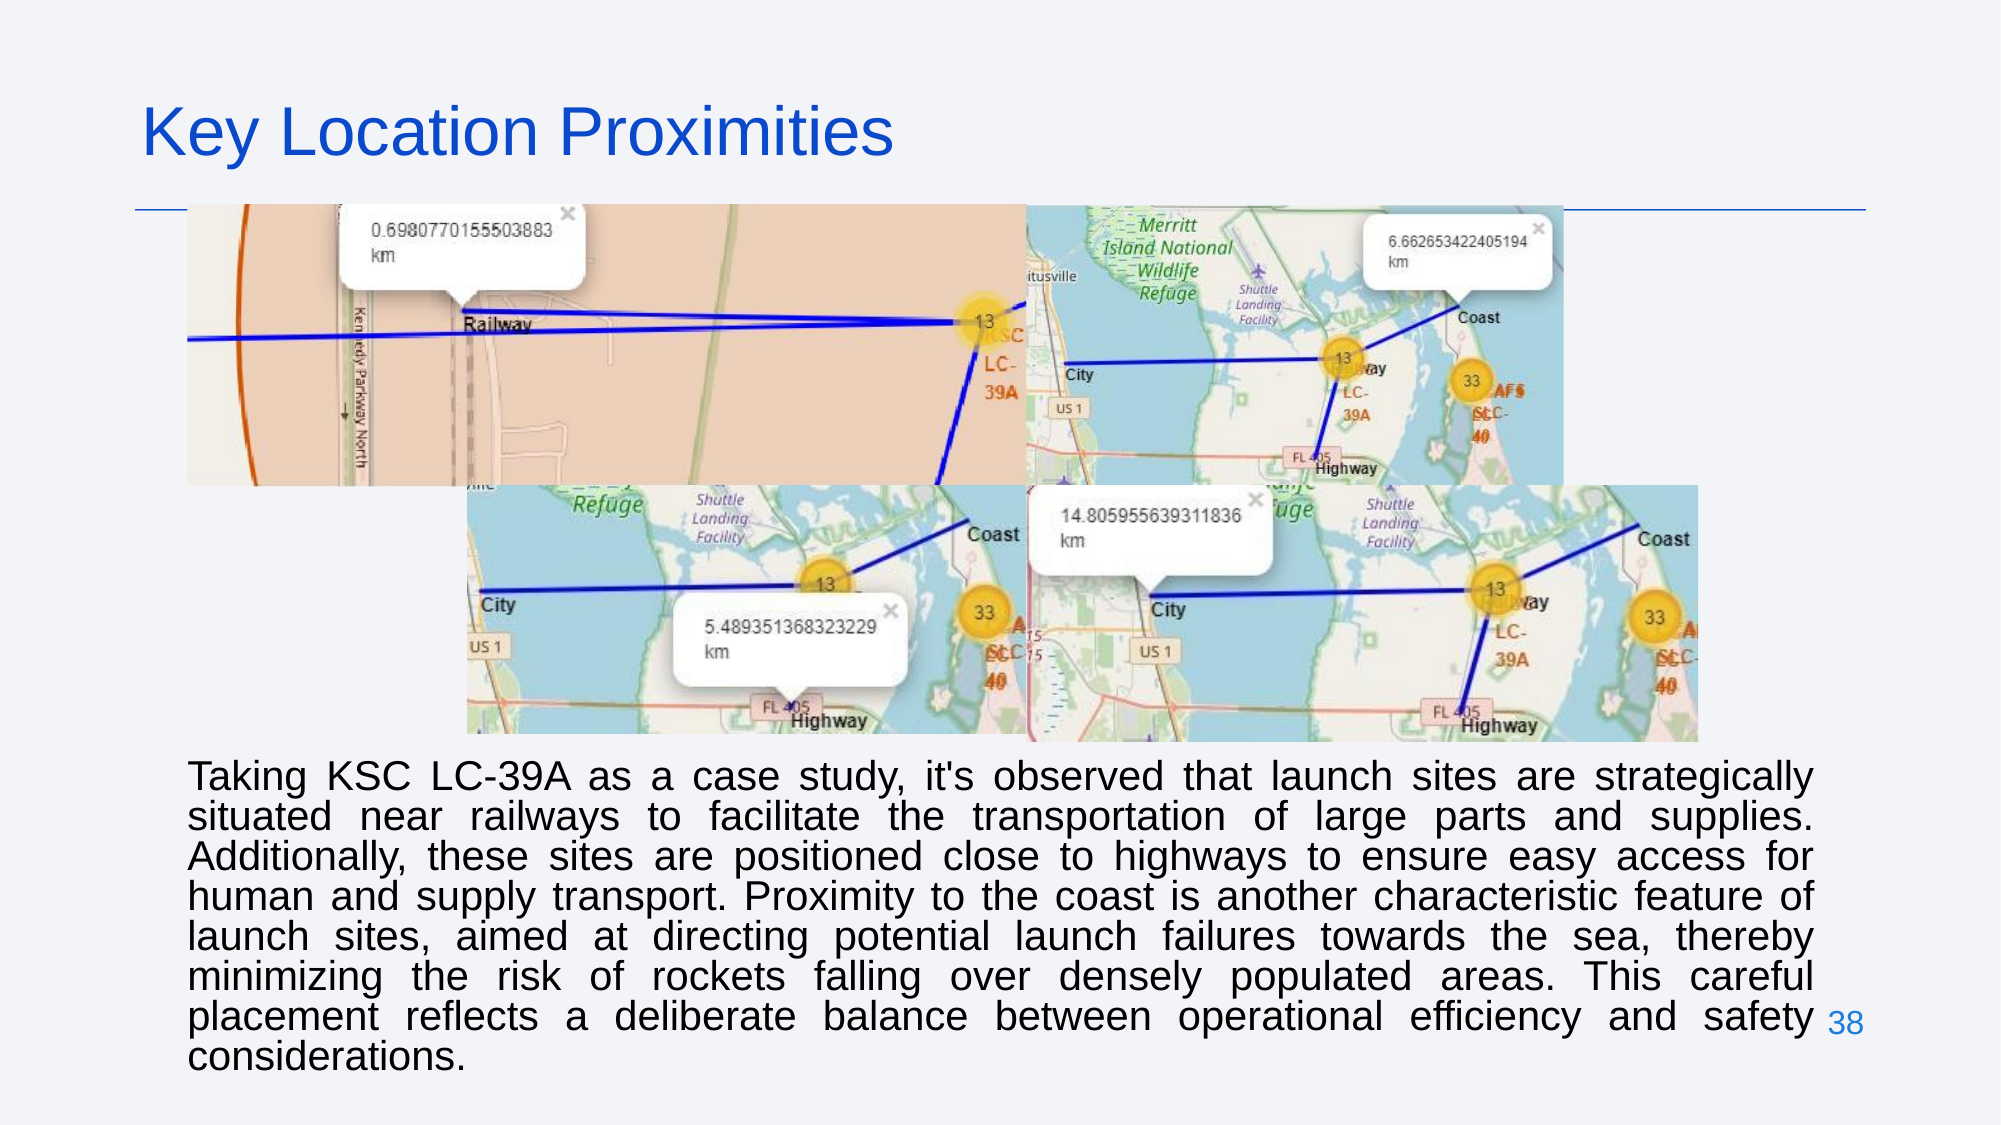

Key Location Proximities

Taking KSC LC-39A as a case study, it's observed that launch sites are strategically situated near railways to facilitate the transportation of large parts and supplies. Additionally, these sites are positioned close to highways to ensure easy access for human and supply transport. Proximity to the coast is another characteristic feature of launch sites, aimed at directing potential launch failures towards the sea, thereby minimizing the risk of rockets falling over densely populated areas. This careful placement reflects a deliberate balance between operational efficiency and safety considerations.
38